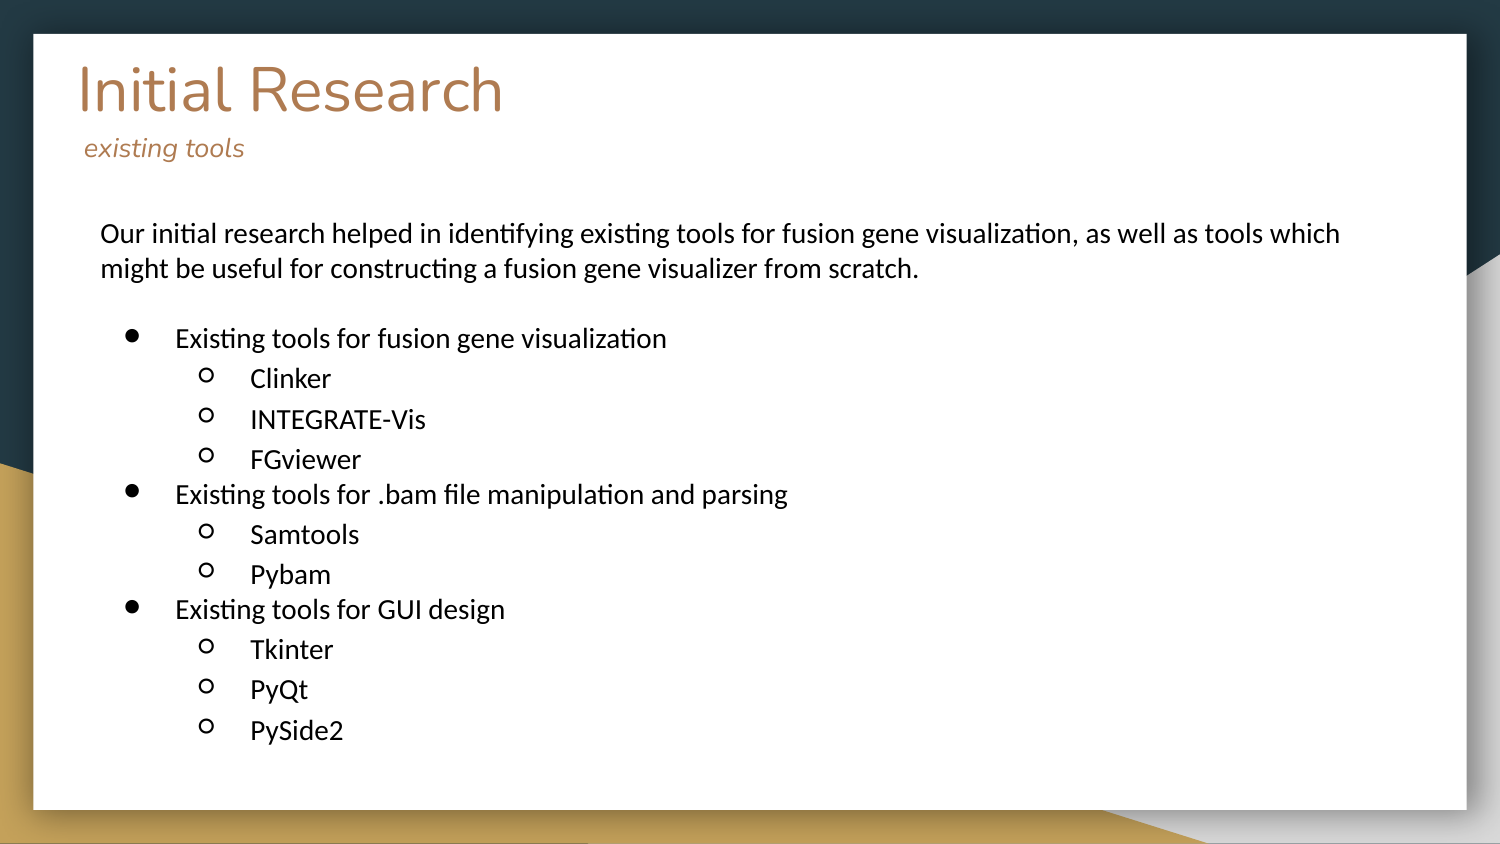

# Initial Research
existing tools
Our initial research helped in identifying existing tools for fusion gene visualization, as well as tools which might be useful for constructing a fusion gene visualizer from scratch.

Existing tools for fusion gene visualization
Clinker
INTEGRATE-Vis
FGviewer
Existing tools for .bam file manipulation and parsing
Samtools
Pybam
Existing tools for GUI design
Tkinter
PyQt
PySide2